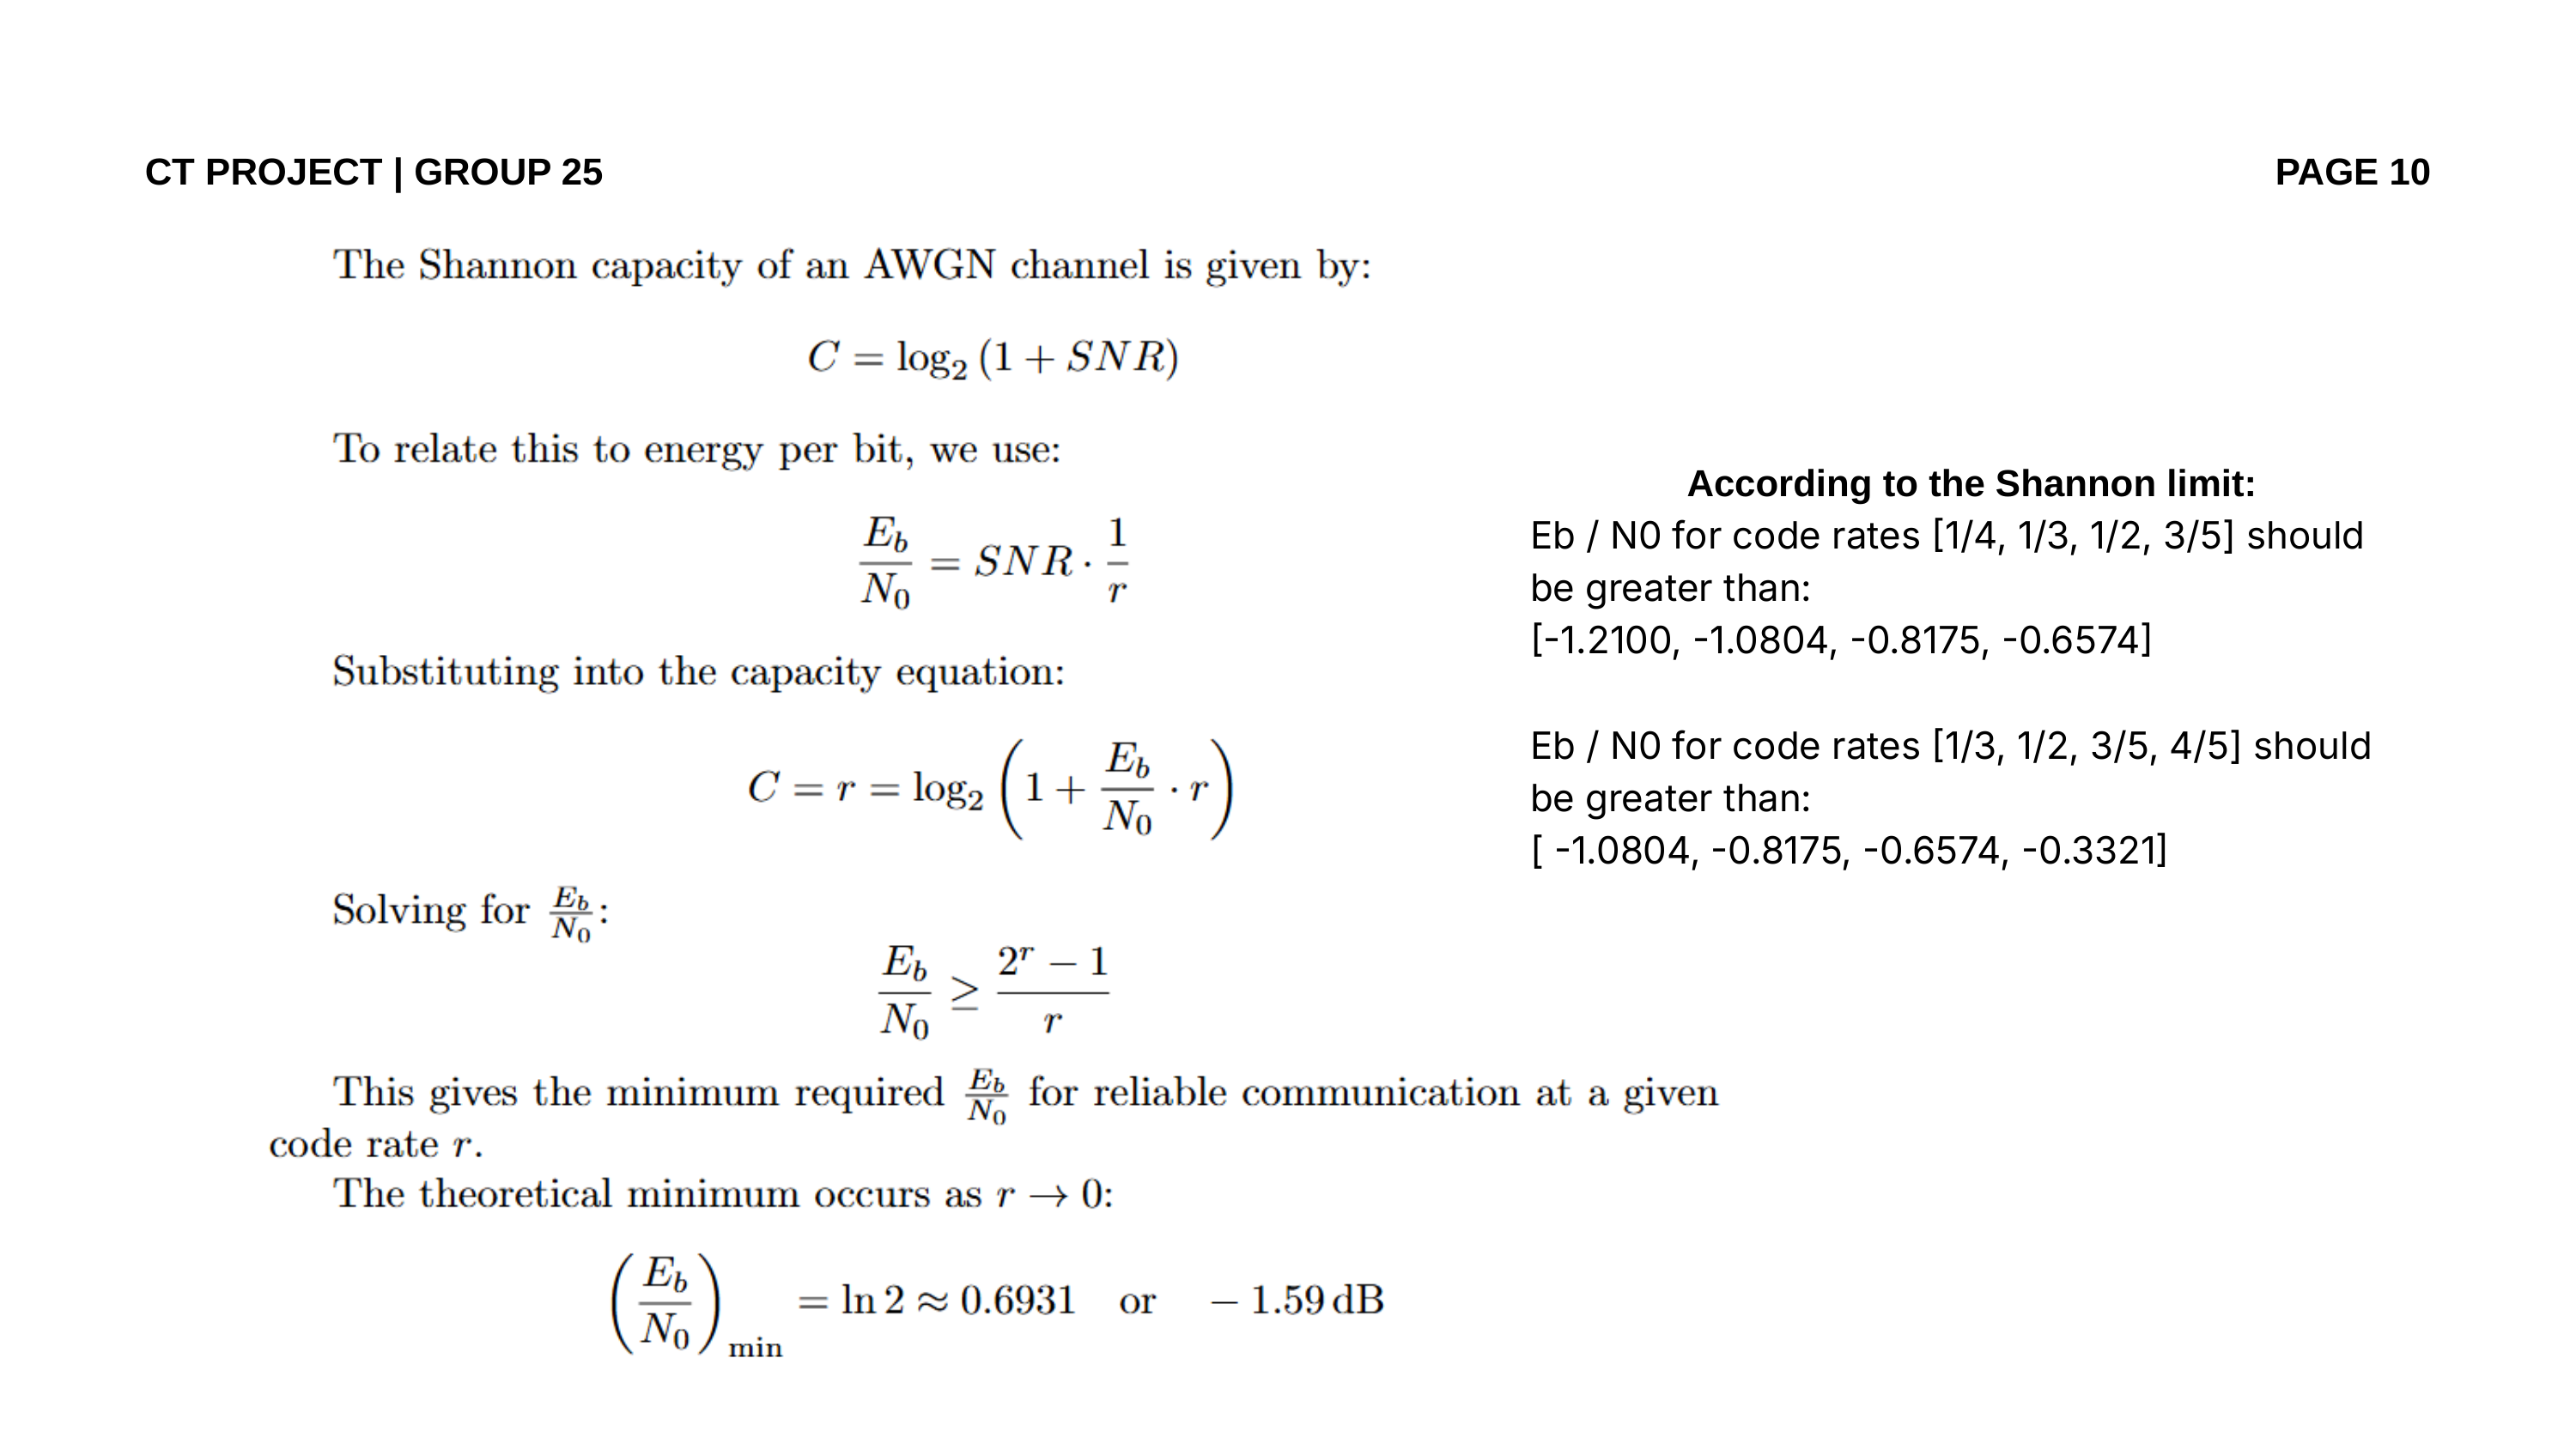

CT PROJECT | GROUP 25
PAGE 10

According to the Shannon limit:
Eb / N0 for code rates [1/4, 1/3, 1/2, 3/5] should be greater than:
[-1.2100, -1.0804, -0.8175, -0.6574]

Eb / N0 for code rates [1/3, 1/2, 3/5, 4/5] should be greater than:
[ -1.0804, -0.8175, -0.6574, -0.3321]